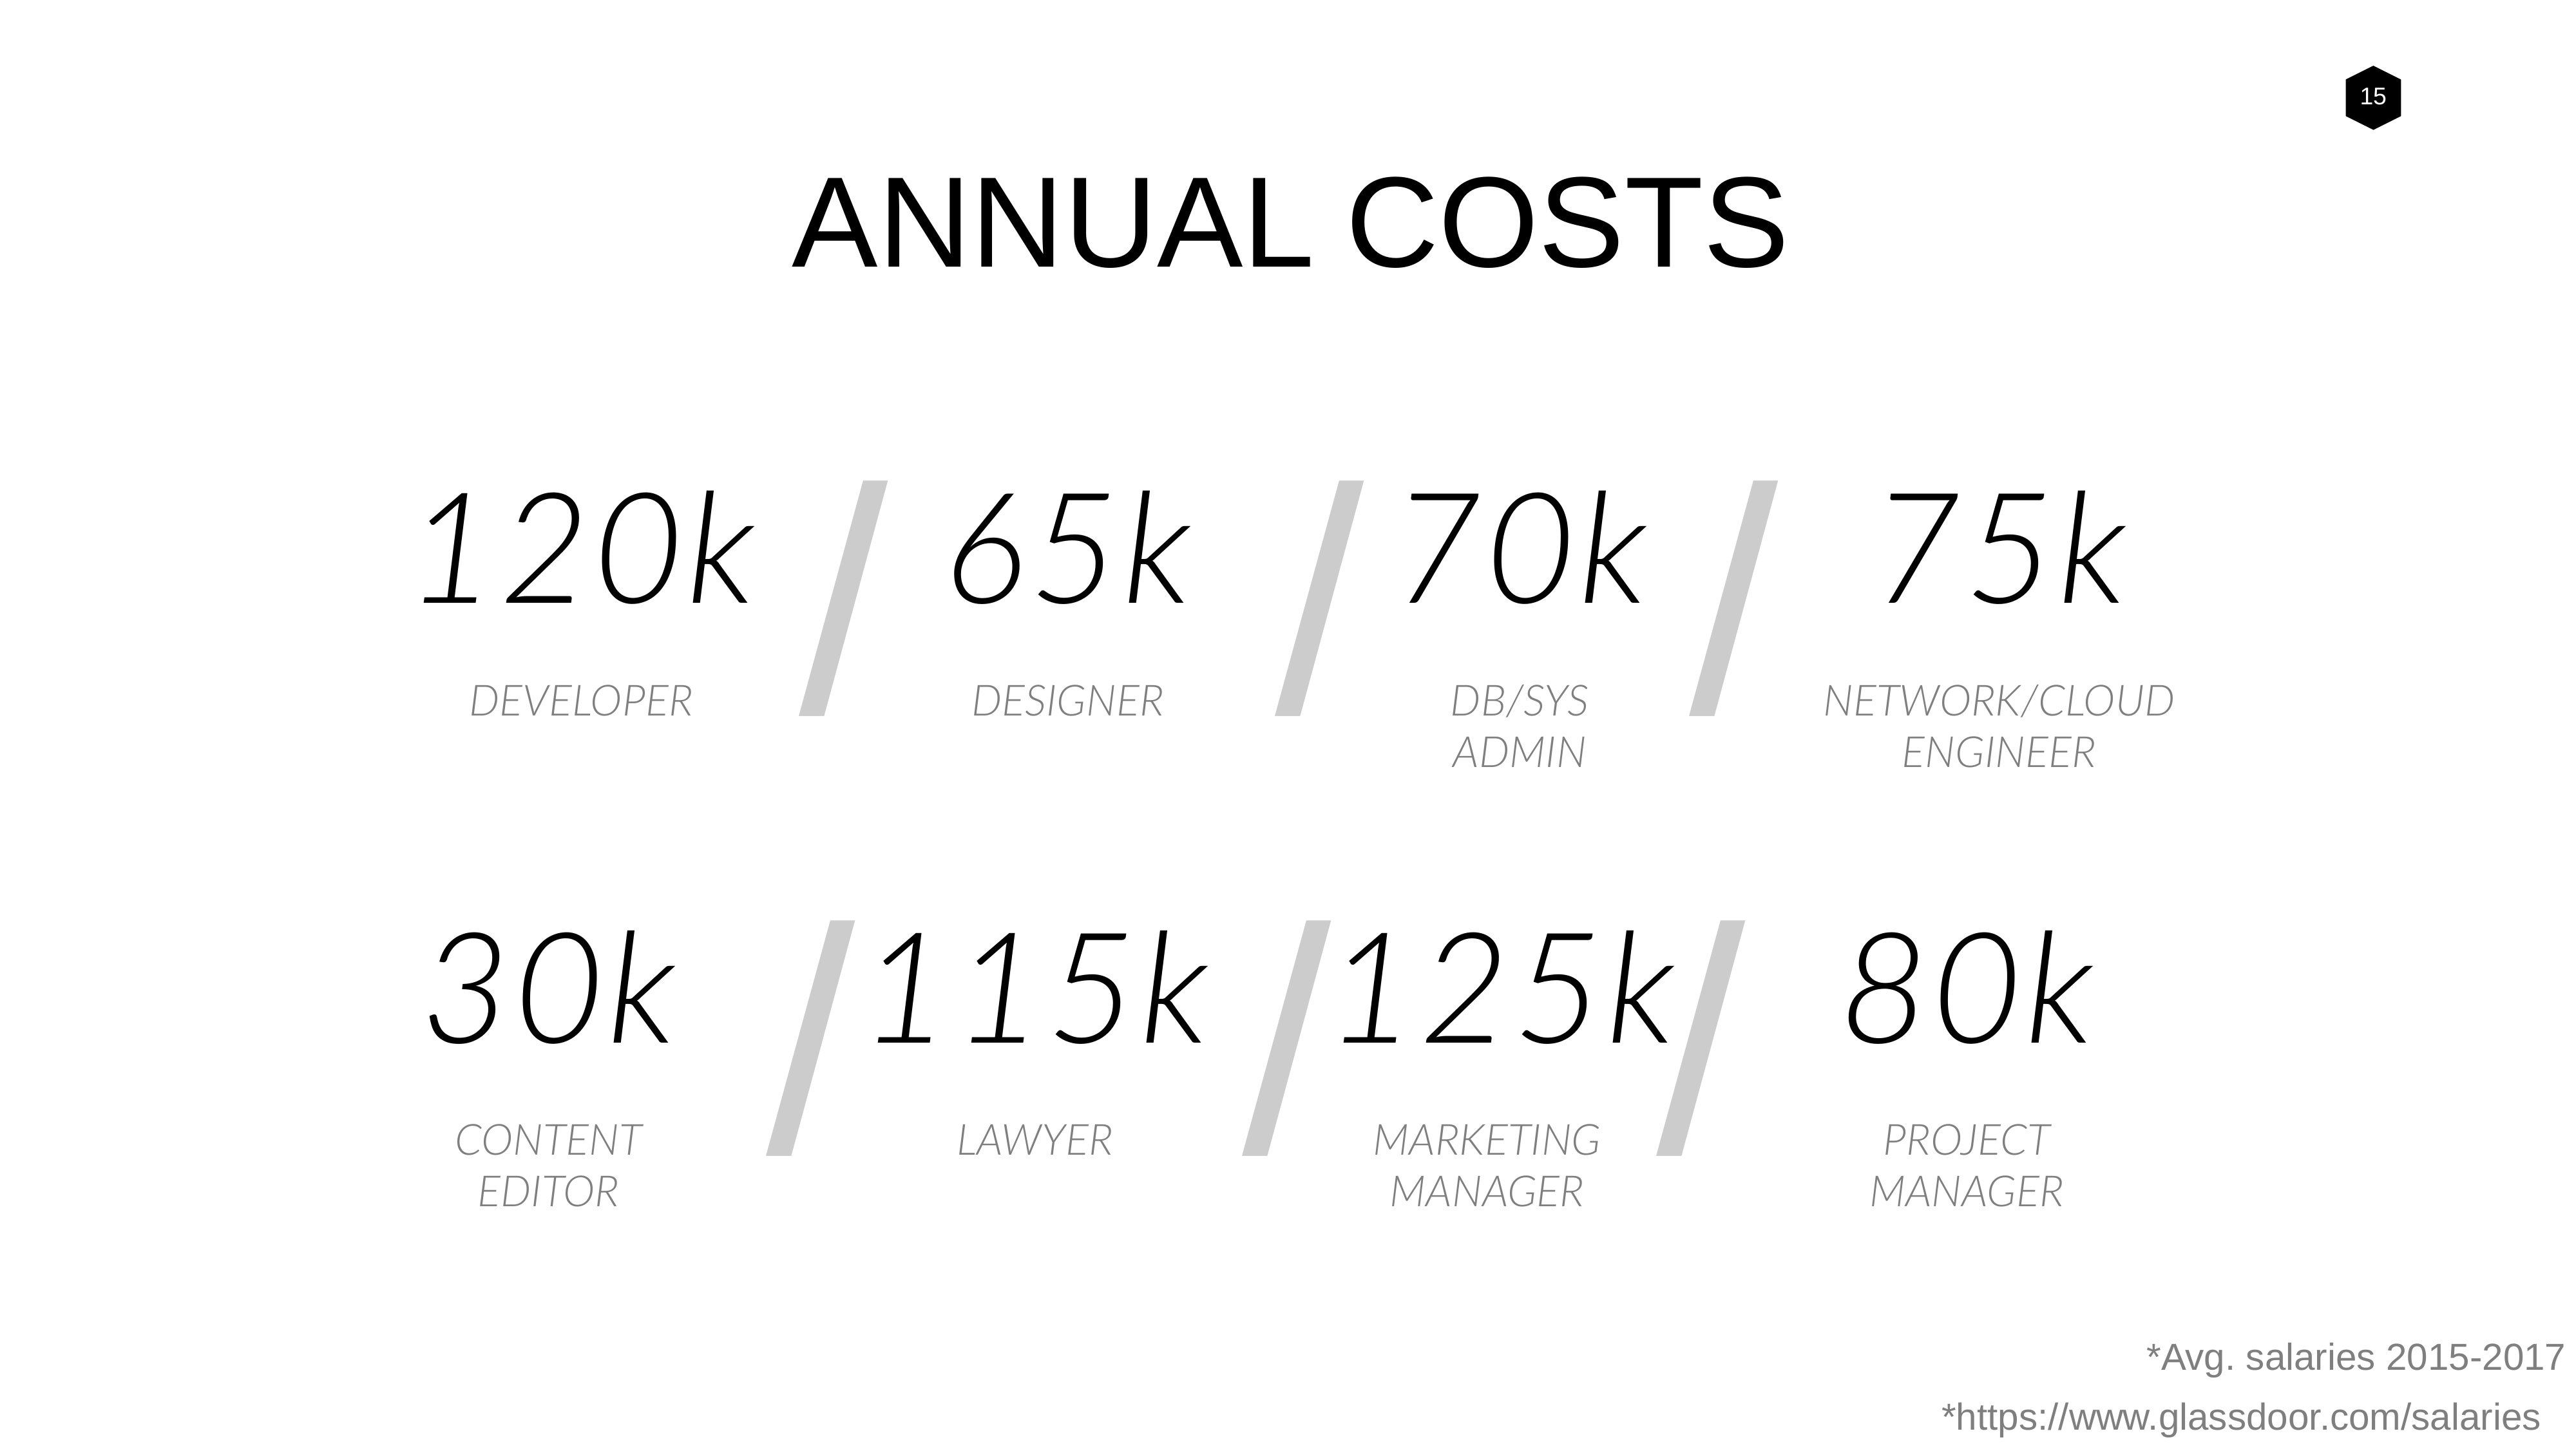

ANNUAL COSTS
/
/
/
120k
65k
70k
75k
DEVELOPER
DESIGNER
DB/SYS
ADMIN
NETWORK/CLOUD
ENGINEER
/
/
/
30k
115k
125k
80k
CONTENT
EDITOR
LAWYER
MARKETING
MANAGER
PROJECT
MANAGER
*Avg. salaries 2015-2017
*https://www.glassdoor.com/salaries